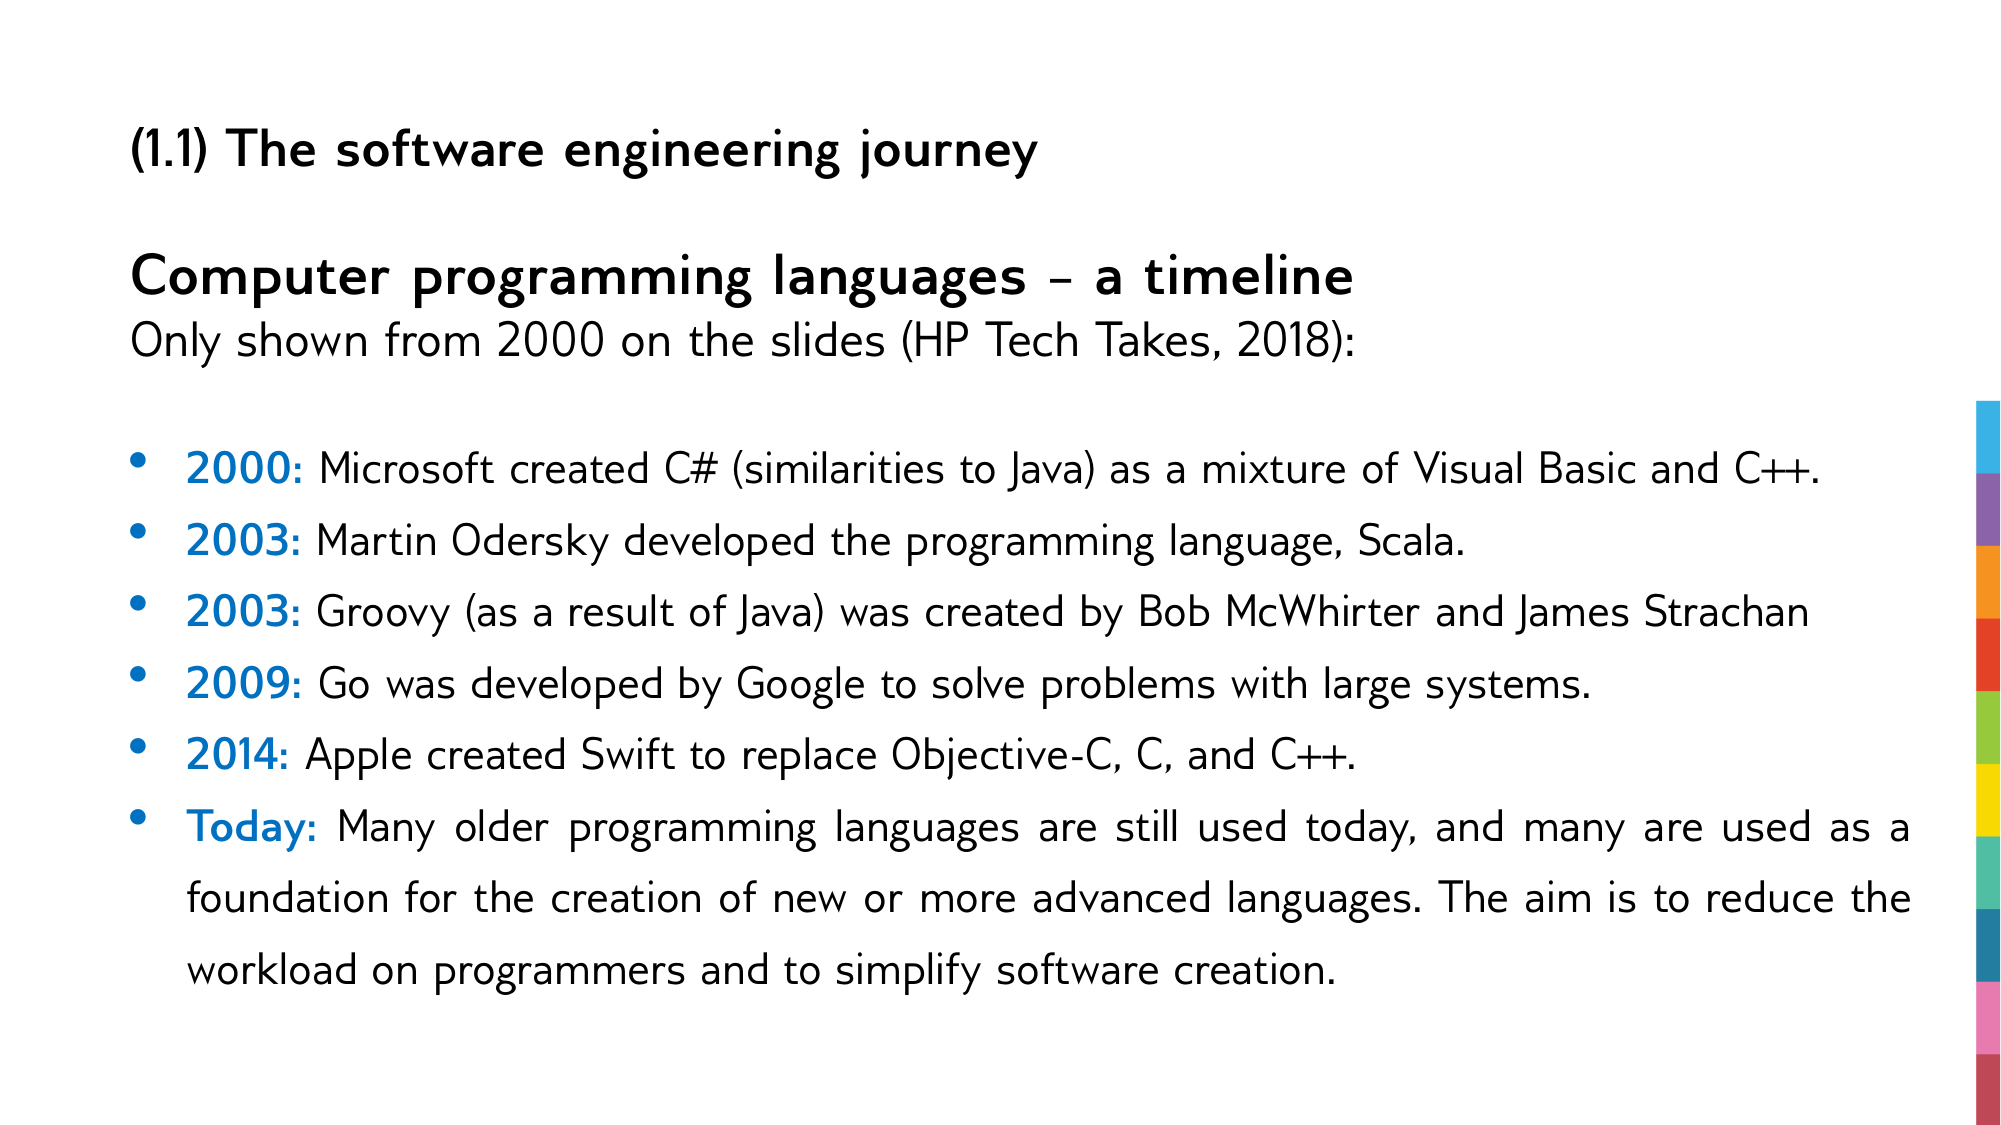

# (1.1) The software engineering journey
Computer programming languages – a timeline
Only shown from 2000 on the slides (HP Tech Takes, 2018):

2000: Microsoft created C# (similarities to Java) as a mixture of Visual Basic and C++.
2003: Martin Odersky developed the programming language, Scala.
2003: Groovy (as a result of Java) was created by Bob McWhirter and James Strachan
2009: Go was developed by Google to solve problems with large systems.
2014: Apple created Swift to replace Objective-C, C, and C++.
Today: Many older programming languages are still used today, and many are used as a foundation for the creation of new or more advanced languages. The aim is to reduce the workload on programmers and to simplify software creation.